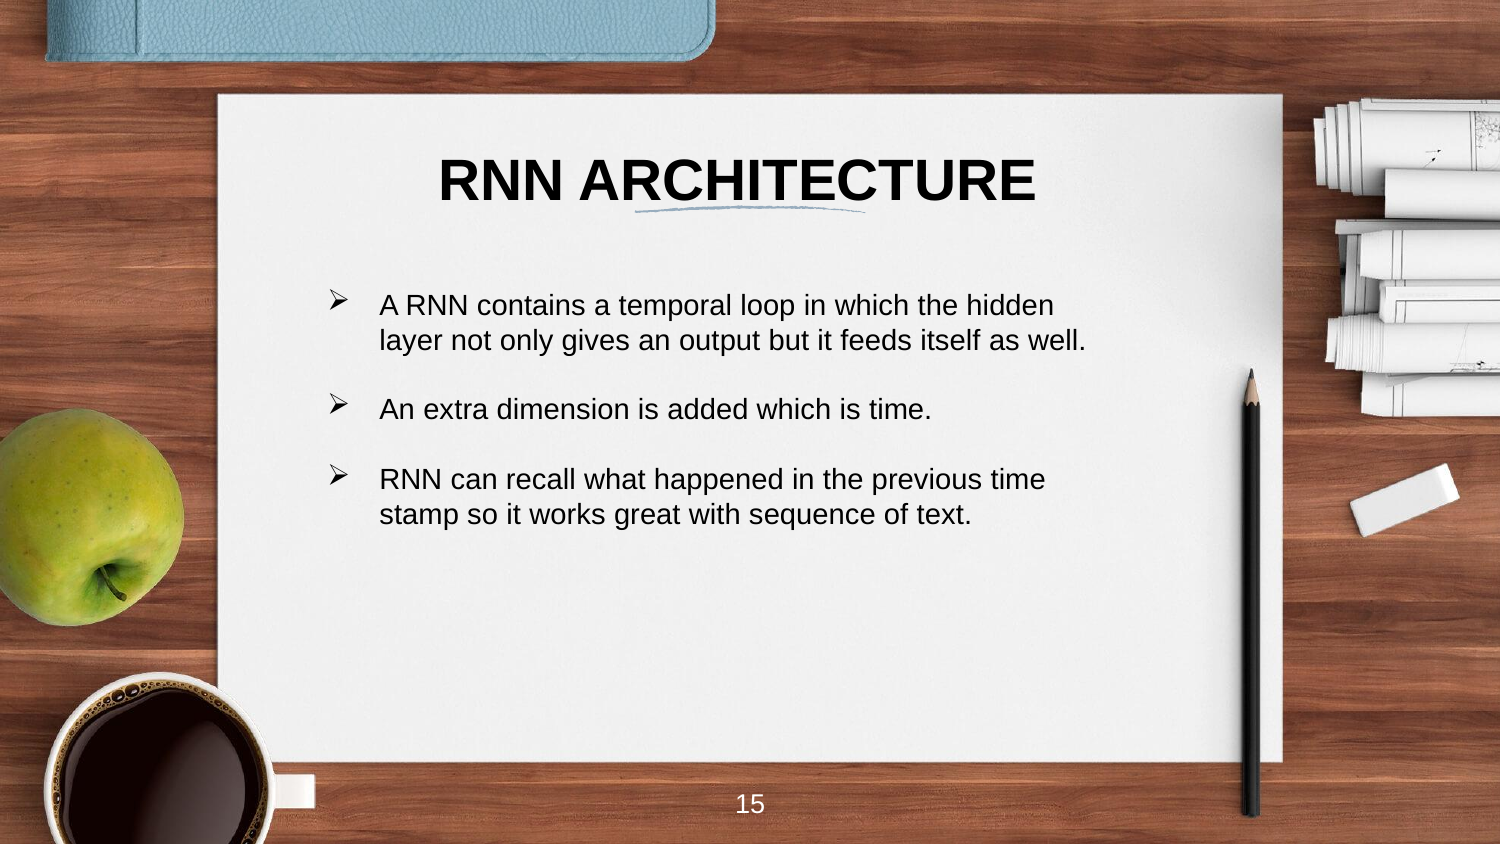

RNN ARCHITECTURE

A RNN contains a temporal loop in which the hidden layer not only gives an output but it feeds itself as well.

An extra dimension is added which is time.

RNN can recall what happened in the previous time stamp so it works great with sequence of text.

15